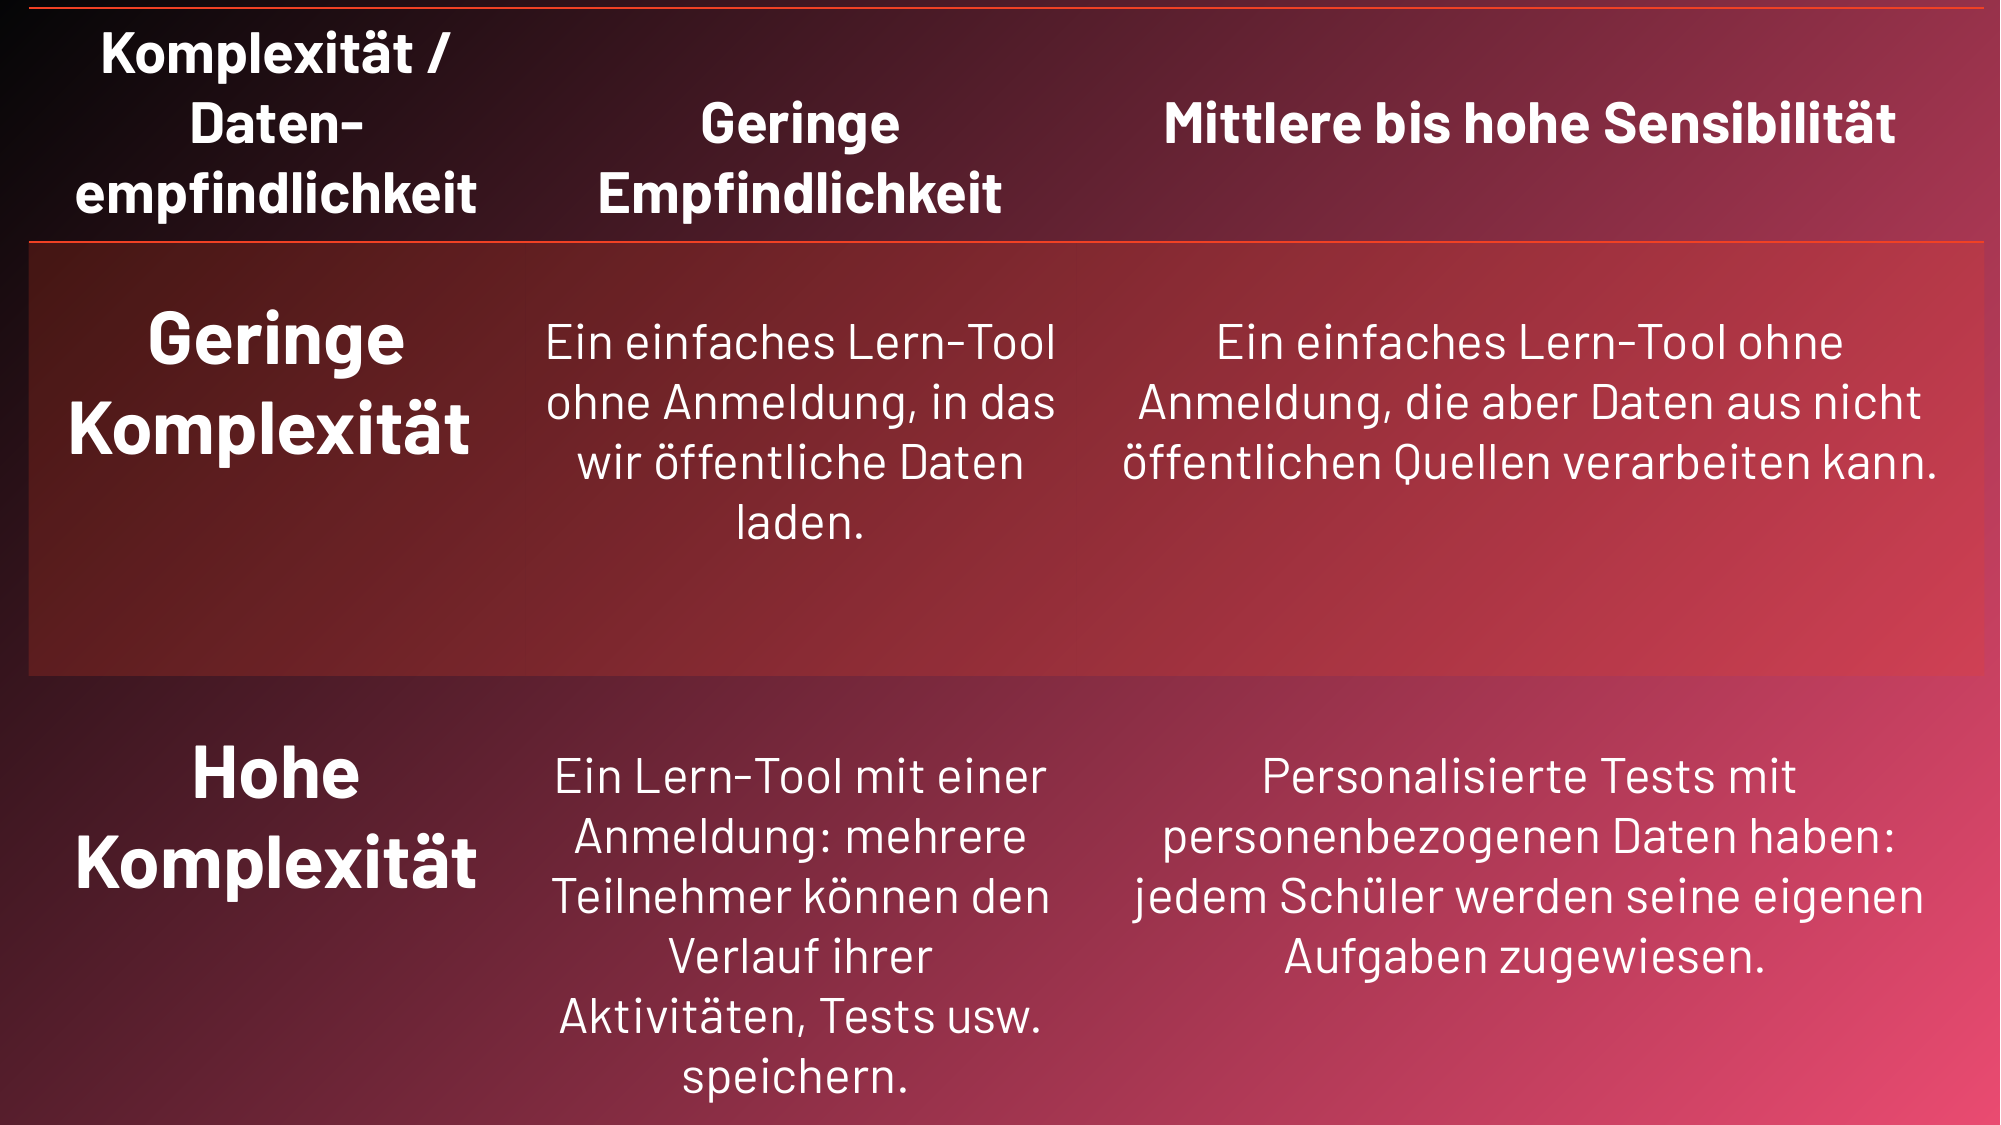

| Komplexität / Daten-empfindlichkeit | Geringe Empfindlichkeit | Mittlere bis hohe Sensibilität |
| --- | --- | --- |
| Geringe Komplexität | Ein einfaches Lern-Tool ohne Anmeldung, in das wir öffentliche Daten laden. | Ein einfaches Lern-Tool ohne Anmeldung, die aber Daten aus nicht öffentlichen Quellen verarbeiten kann. |
| Hohe Komplexität | Ein Lern-Tool mit einer Anmeldung: mehrere Teilnehmer können den Verlauf ihrer Aktivitäten, Tests usw. speichern. | Personalisierte Tests mit personenbezogenen Daten haben: jedem Schüler werden seine eigenen Aufgaben zugewiesen. |